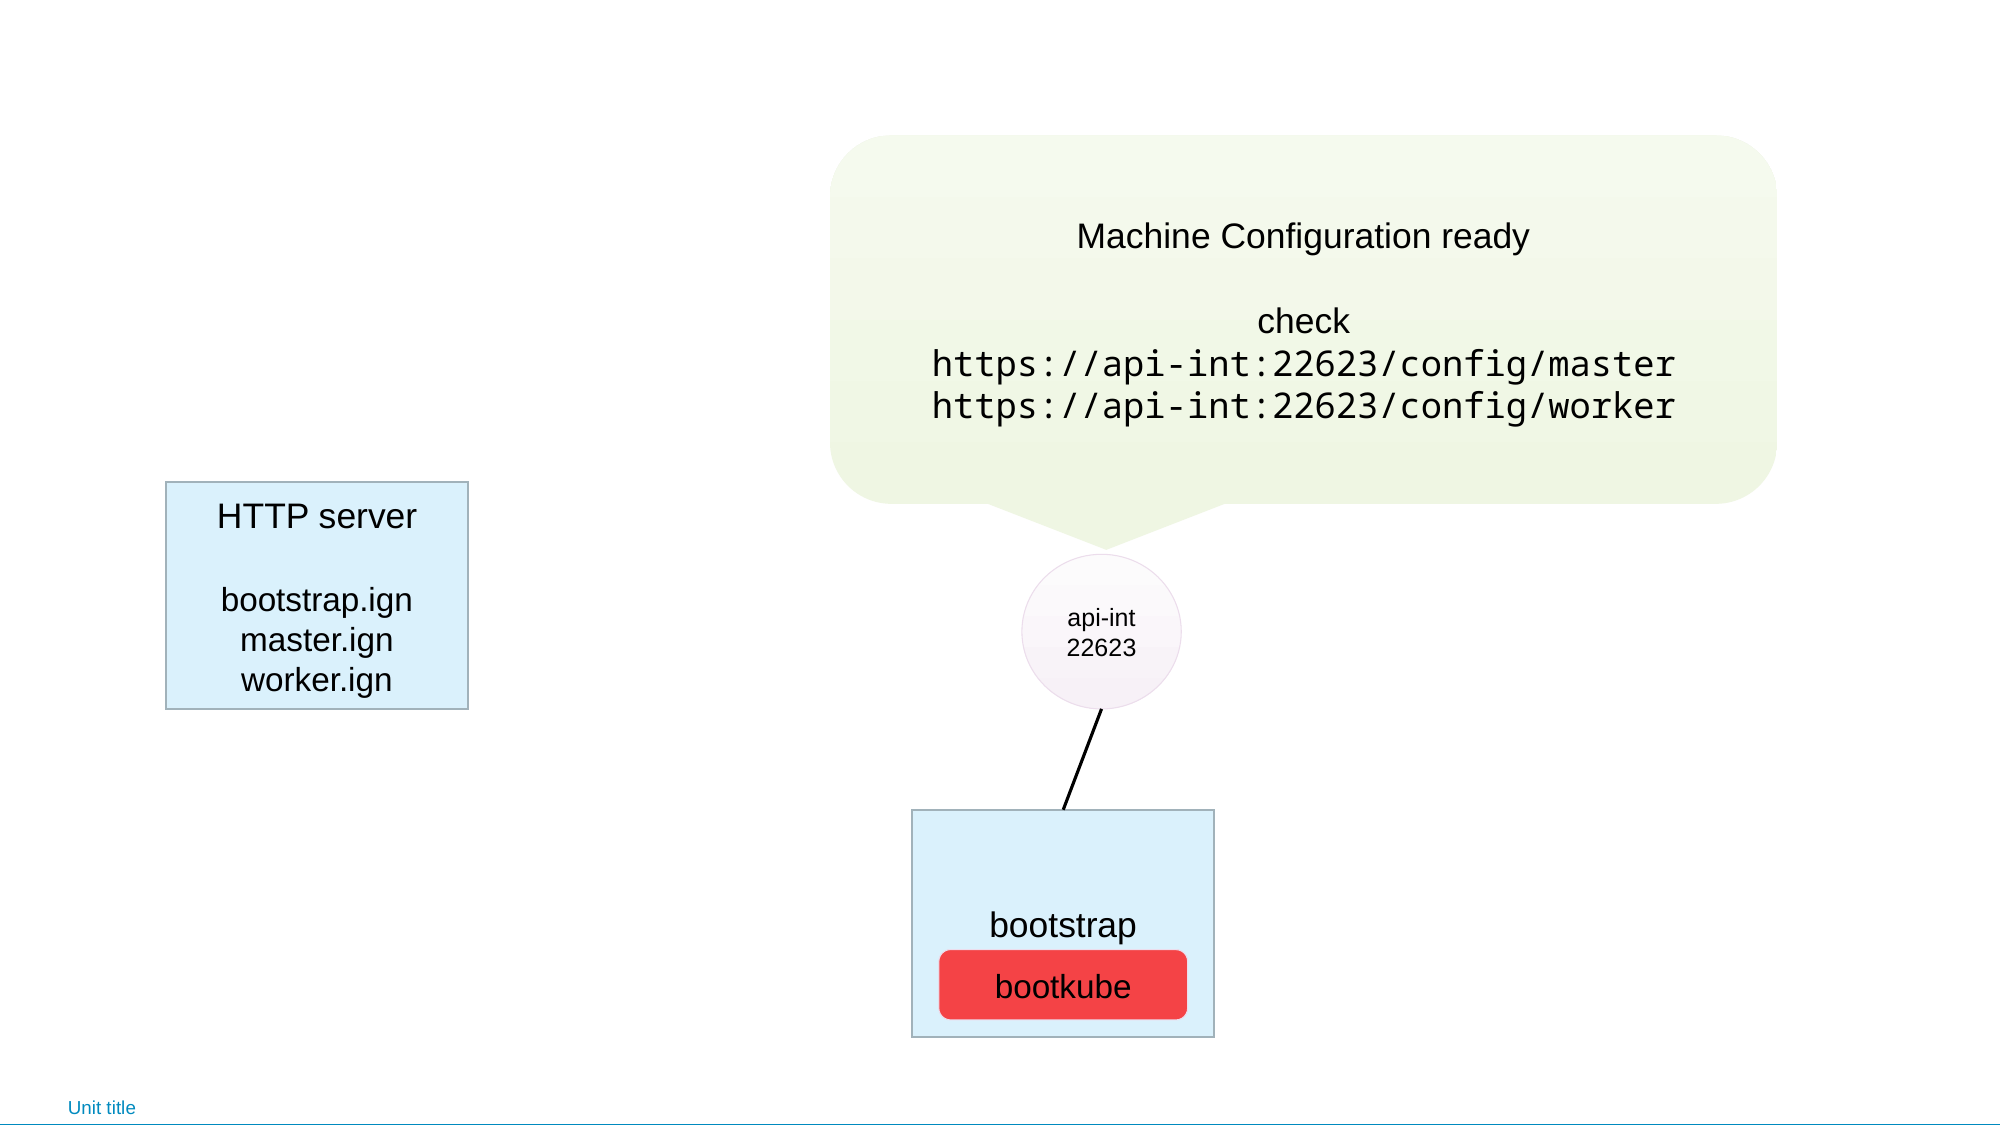

Machine Configuration ready

check
https://api-int:22623/config/master
https://api-int:22623/config/worker
HTTP server
bootstrap.ign
master.ign
worker.ign
api-int
22623
bootstrap
bootkube